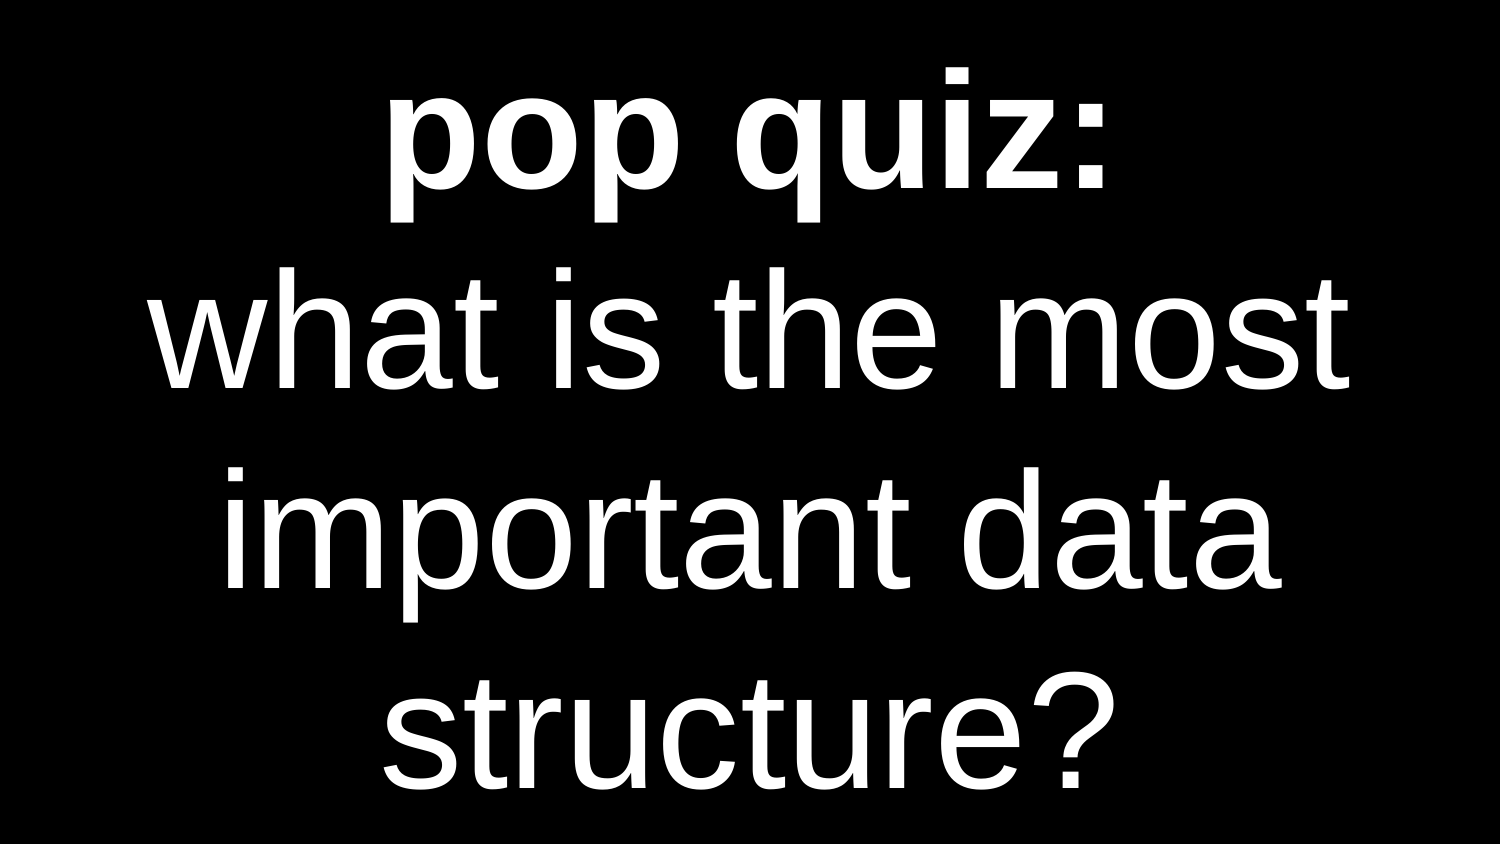

# pop quiz: what is the most important data structure?